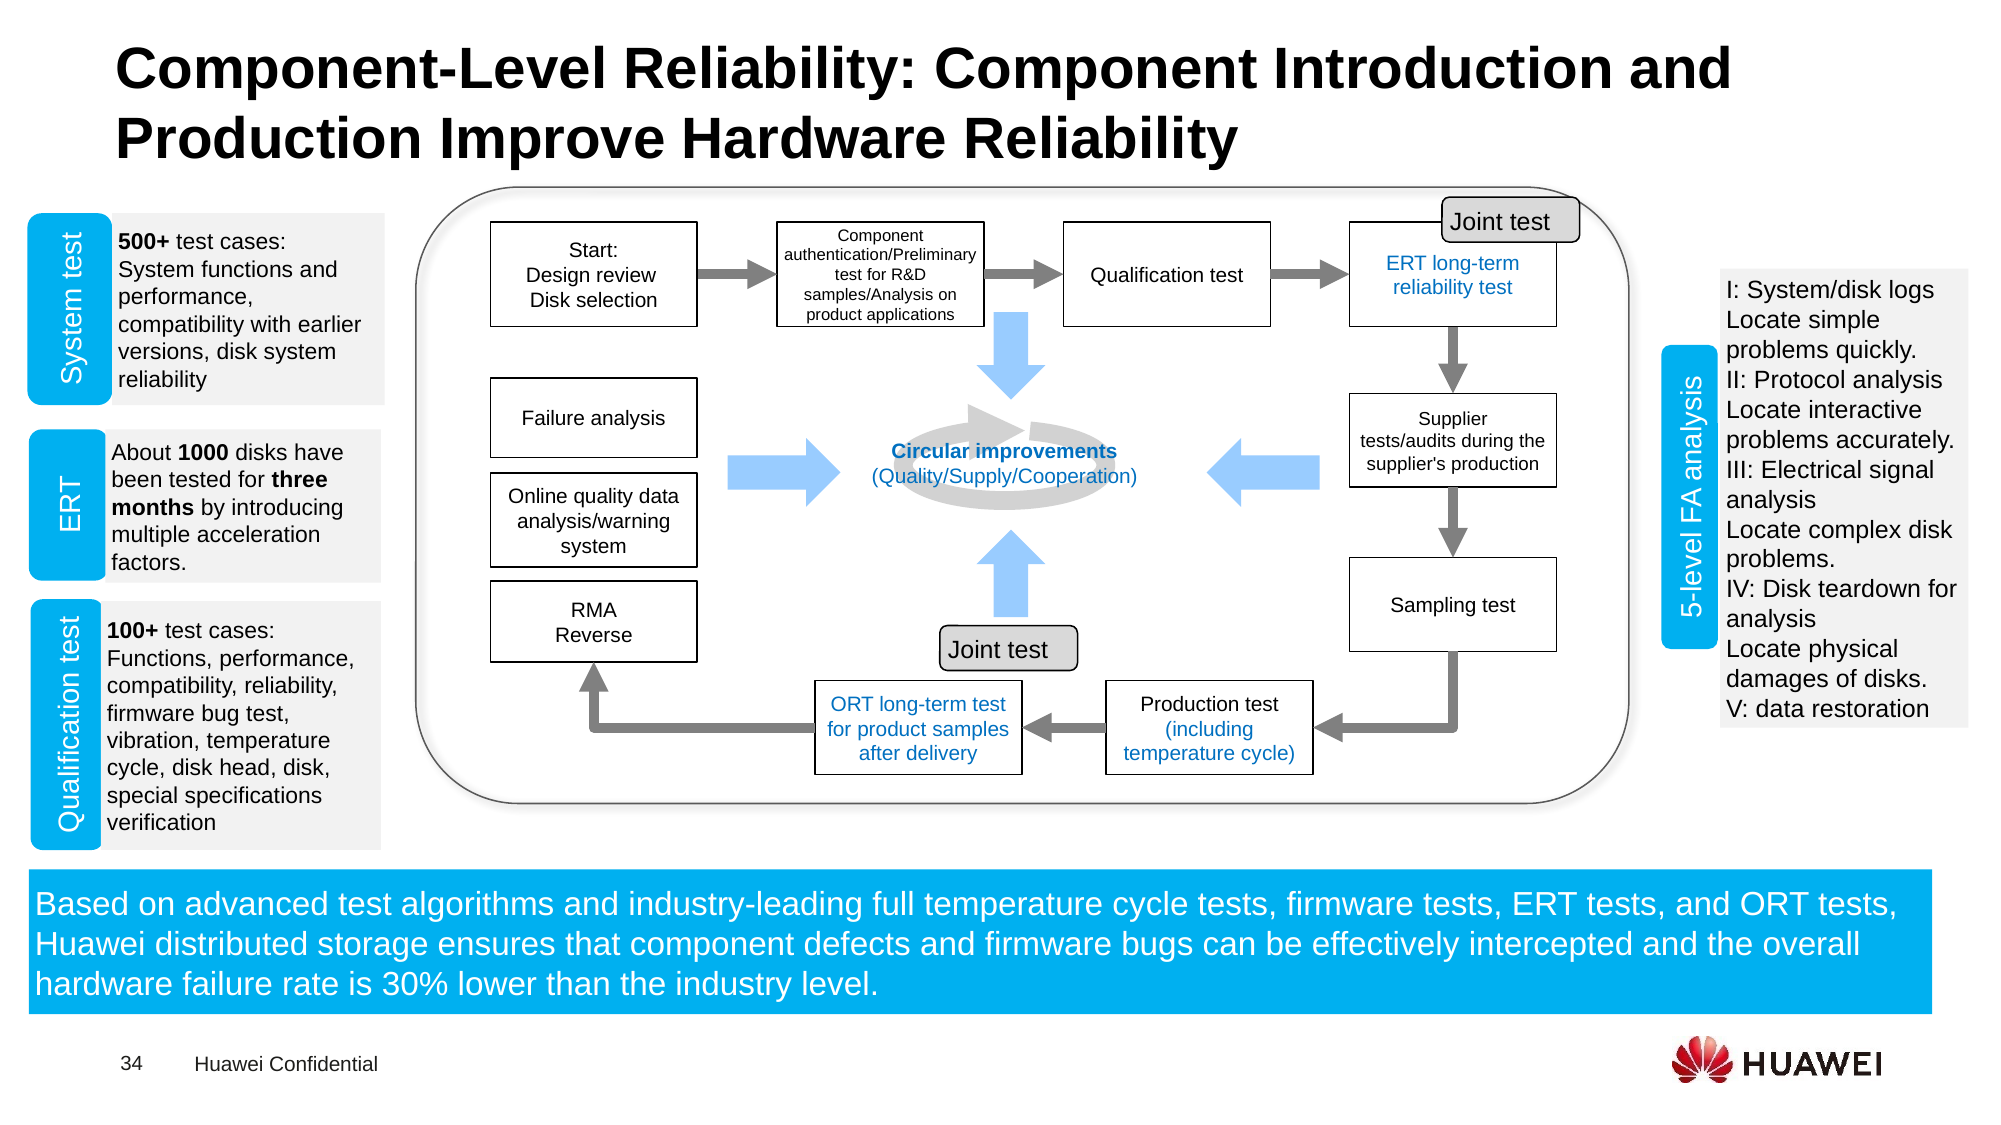

Component-Level Reliability: Component Introduction and Production Improve Hardware Reliability

Joint test
500+ test cases:
System functions and performance, compatibility with earlier versions, disk system reliability
System test
Start:
Design review
Disk selection
Component authentication/Preliminary test for R&D samples/Analysis on product applications
Qualification test
ERT long-term reliability test
I: System/disk logs
Locate simple problems quickly.
II: Protocol analysis
Locate interactive problems accurately.
III: Electrical signal analysis
Locate complex disk problems.
IV: Disk teardown for analysis
Locate physical damages of disks.
V: data restoration
5-level FA analysis

Failure analysis
Supplier
tests/audits during the supplier's production

ERT
About 1000 disks have been tested for three months by introducing multiple acceleration factors.

Circular improvements
(Quality/Supply/Cooperation)
Online quality data analysis/warning system

Sampling test
RMA
Reverse
Qualification test
100+ test cases:
Functions, performance, compatibility, reliability, firmware bug test, vibration, temperature cycle, disk head, disk, special specifications verification
Joint test
ORT long-term test for product samples after delivery
Production test
(including temperature cycle)
Based on advanced test algorithms and industry-leading full temperature cycle tests, firmware tests, ERT tests, and ORT tests, Huawei distributed storage ensures that component defects and firmware bugs can be effectively intercepted and the overall hardware failure rate is 30% lower than the industry level.